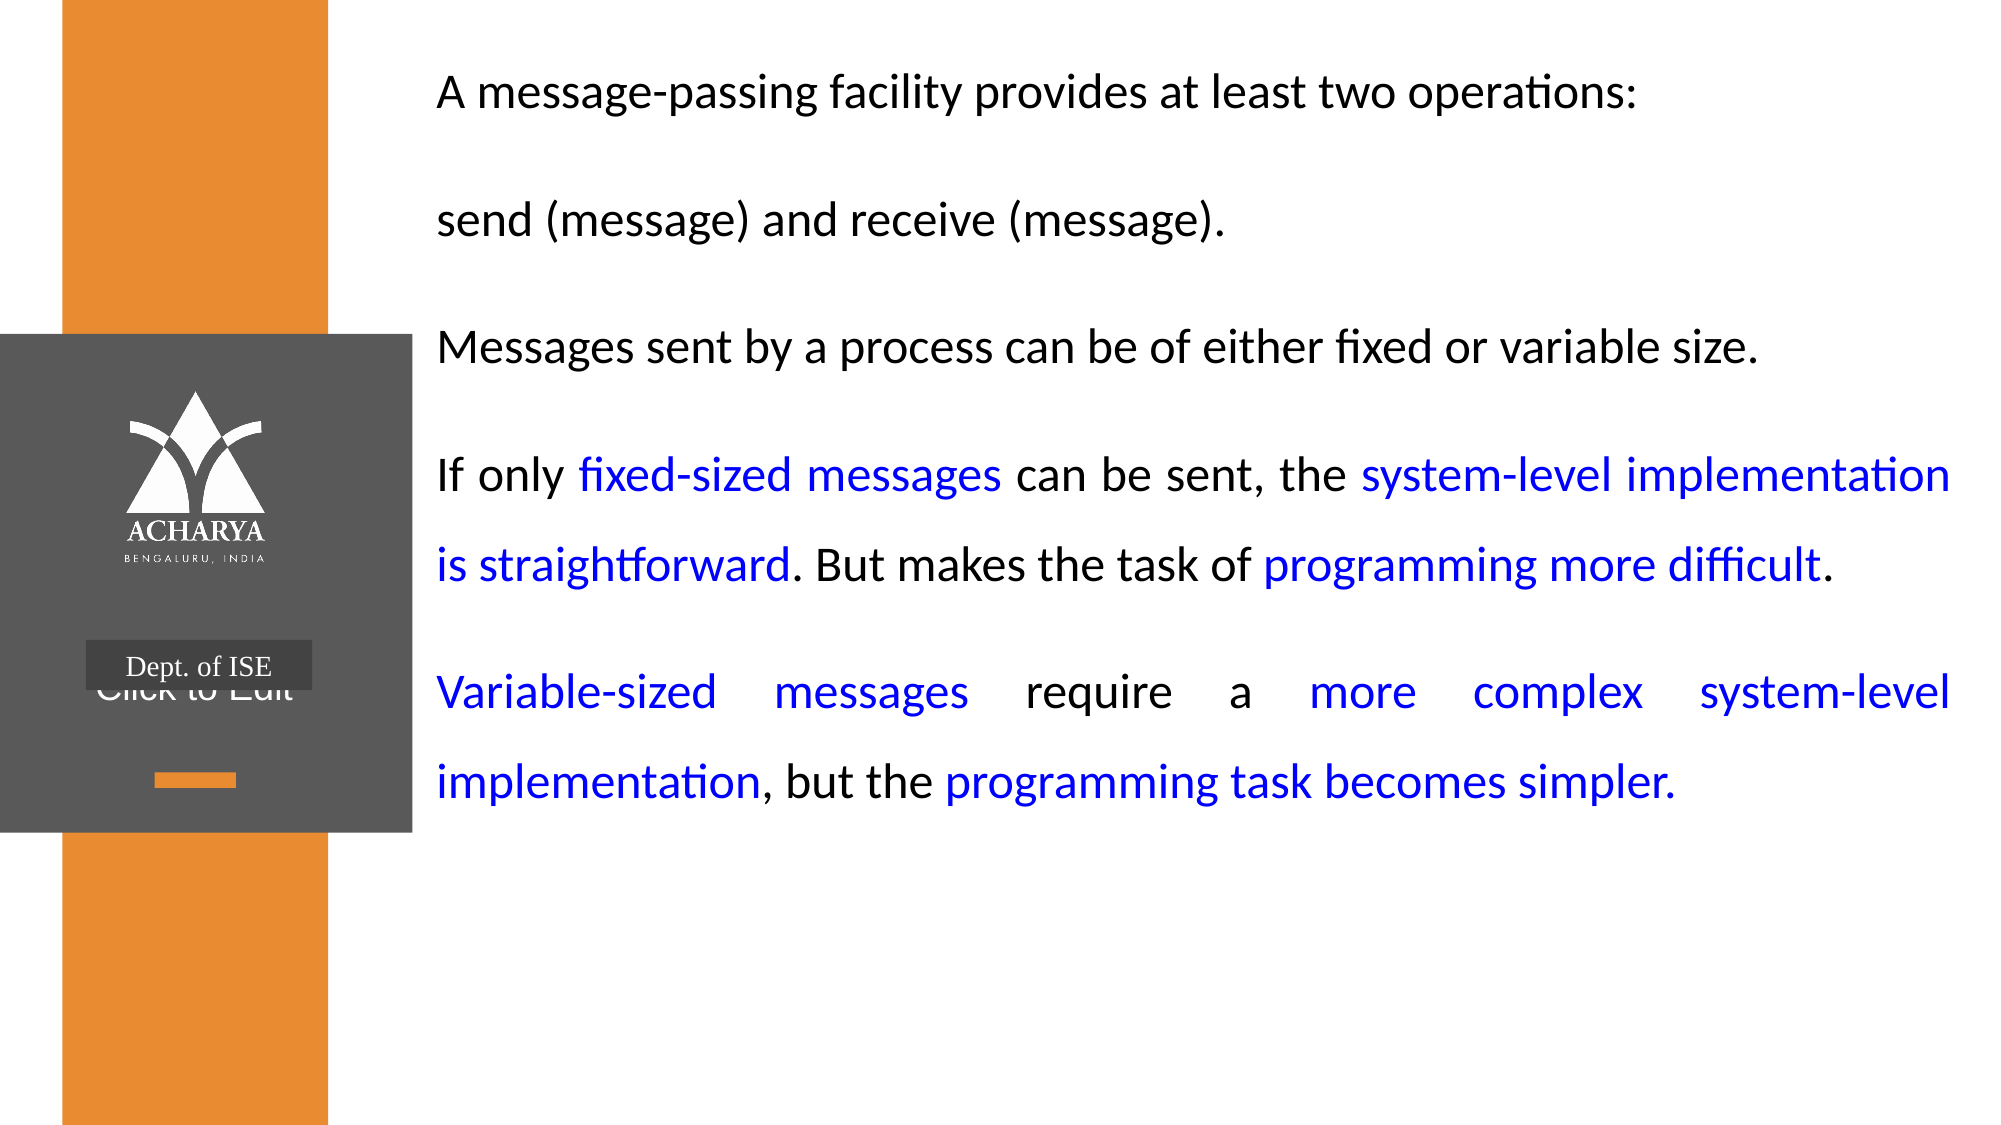

A message-passing facility provides at least two operations:
send (message) and receive (message).
Messages sent by a process can be of either fixed or variable size.
If only fixed-sized messages can be sent, the system-level implementation is straightforward. But makes the task of programming more difficult.
Variable-sized messages require a more complex system-level implementation, but the programming task becomes simpler.
Dept. of ISE